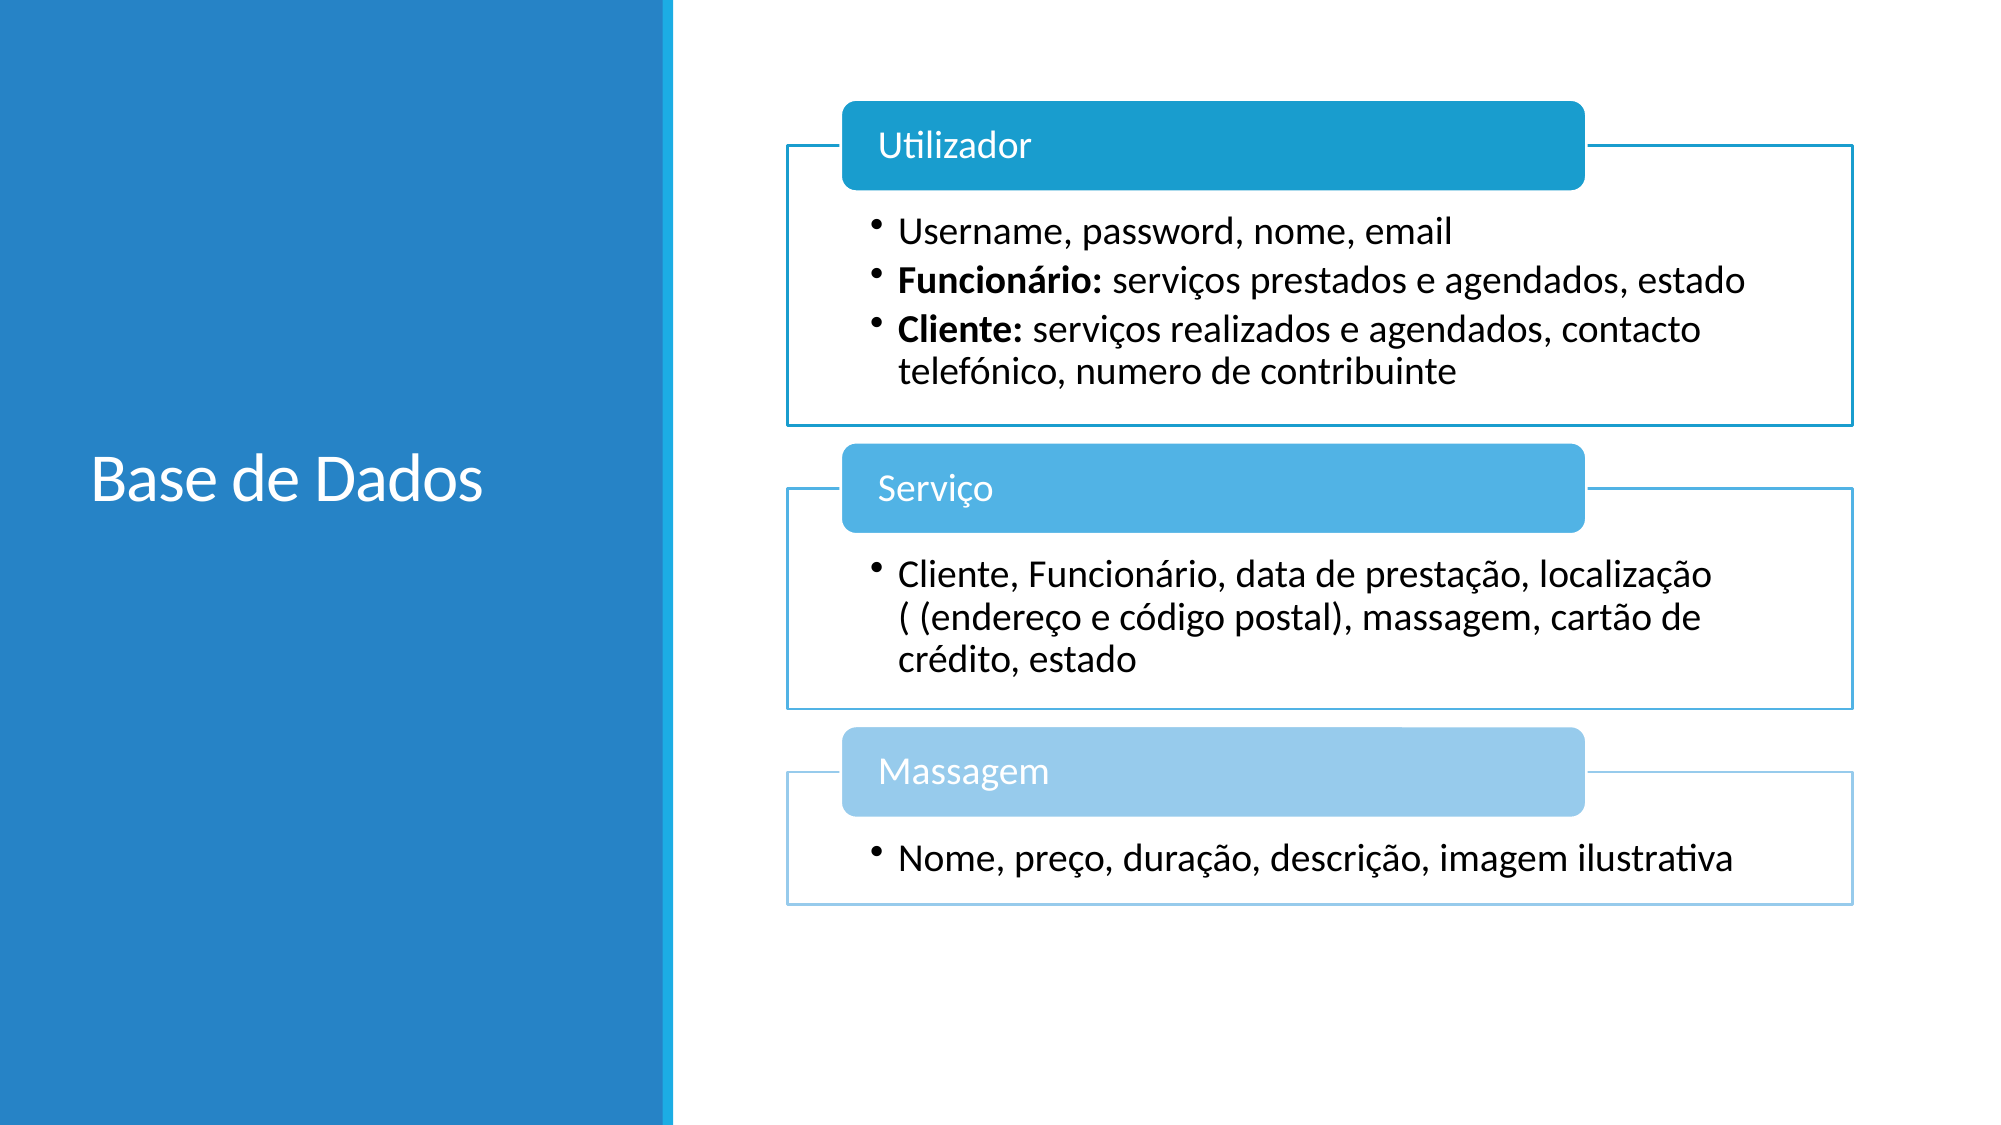

Username, password, nome, email
Funcionário: serviços prestados e agendados, estado
Cliente: serviços realizados e agendados, contacto telefónico, numero de contribuinte
Utilizador
Cliente, Funcionário, data de prestação, localização ( (endereço e código postal), massagem, cartão de crédito, estado
Serviço
Nome, preço, duração, descrição, imagem ilustrativa
Massagem
# Base de Dados